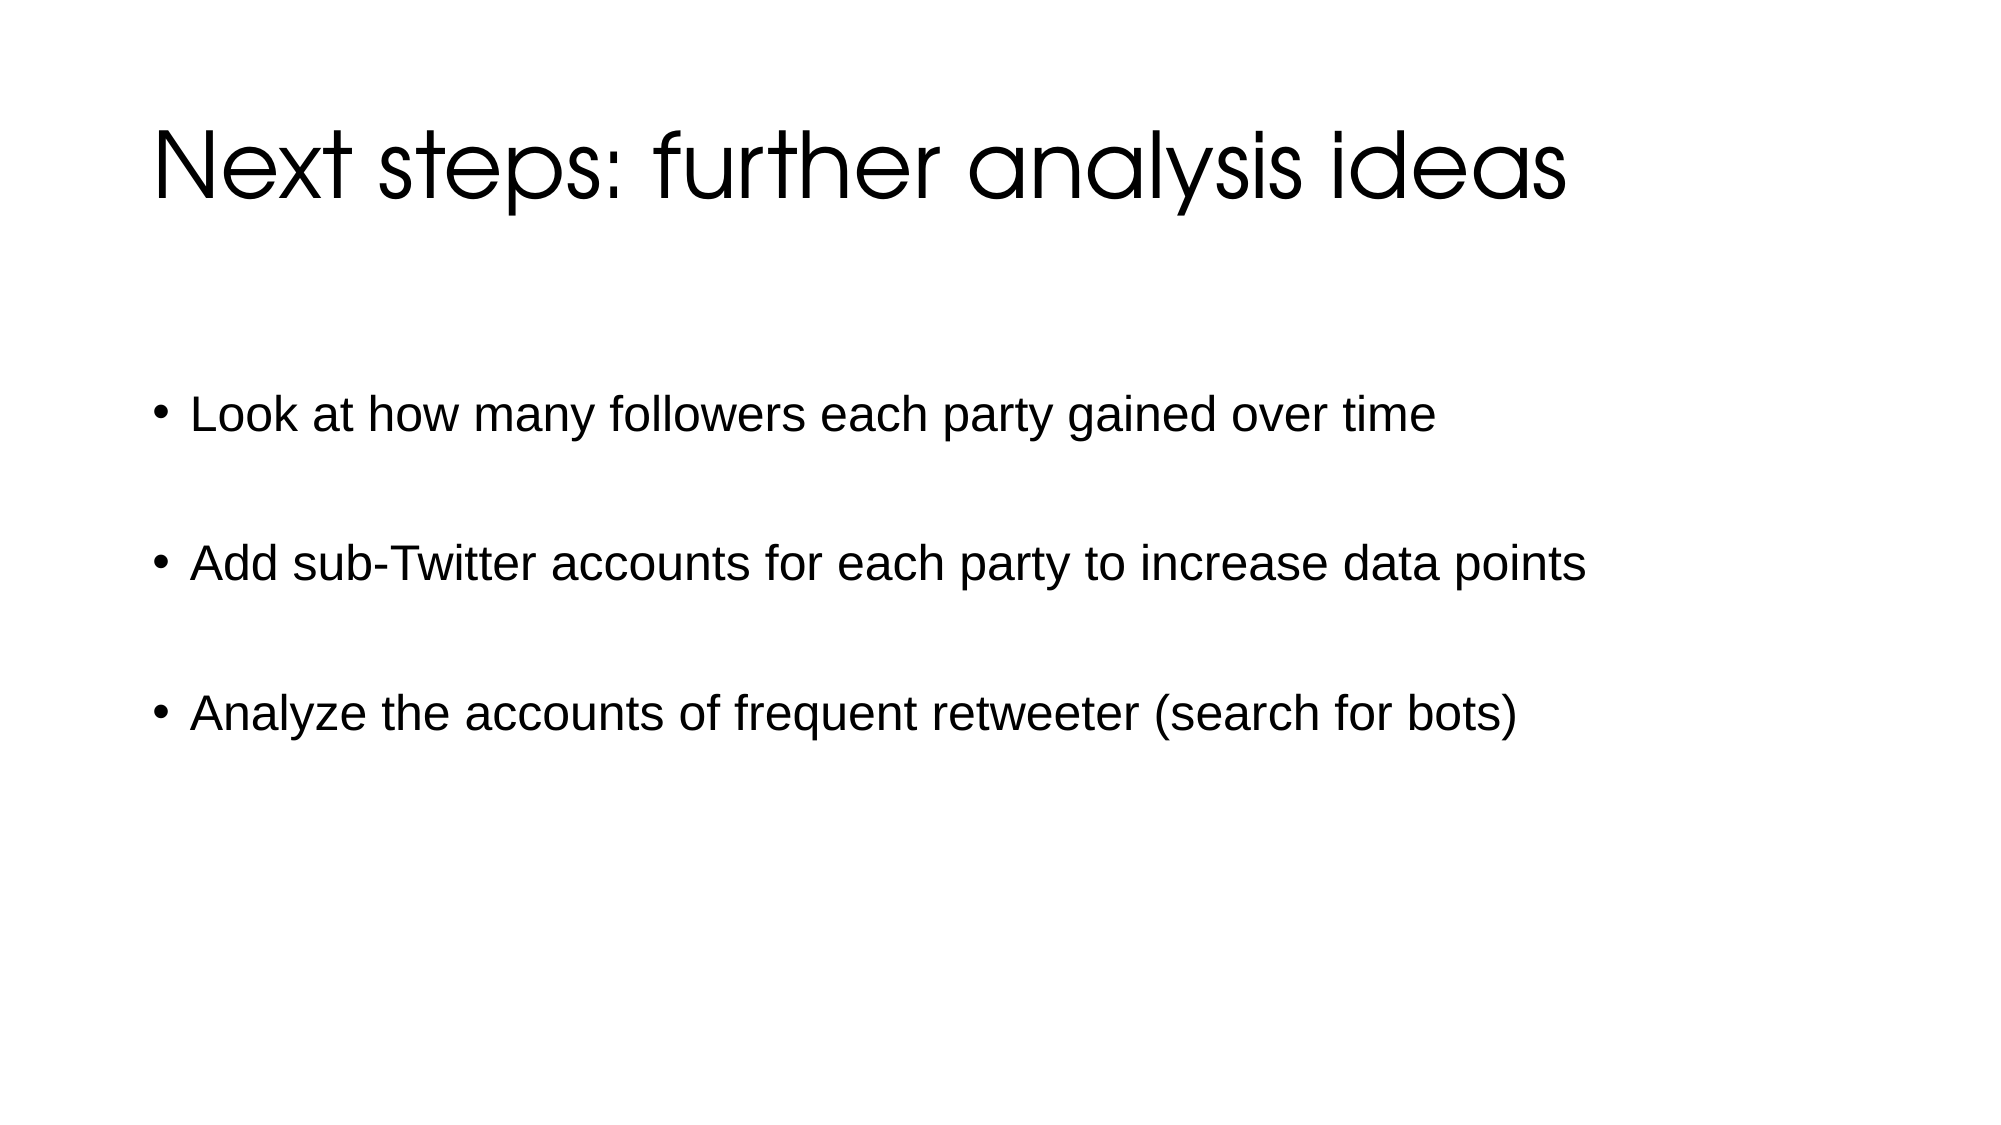

# Next steps: further analysis ideas

Look at how many followers each party gained over time

Add sub-Twitter accounts for each party to increase data points

Analyze the accounts of frequent retweeter (search for bots)